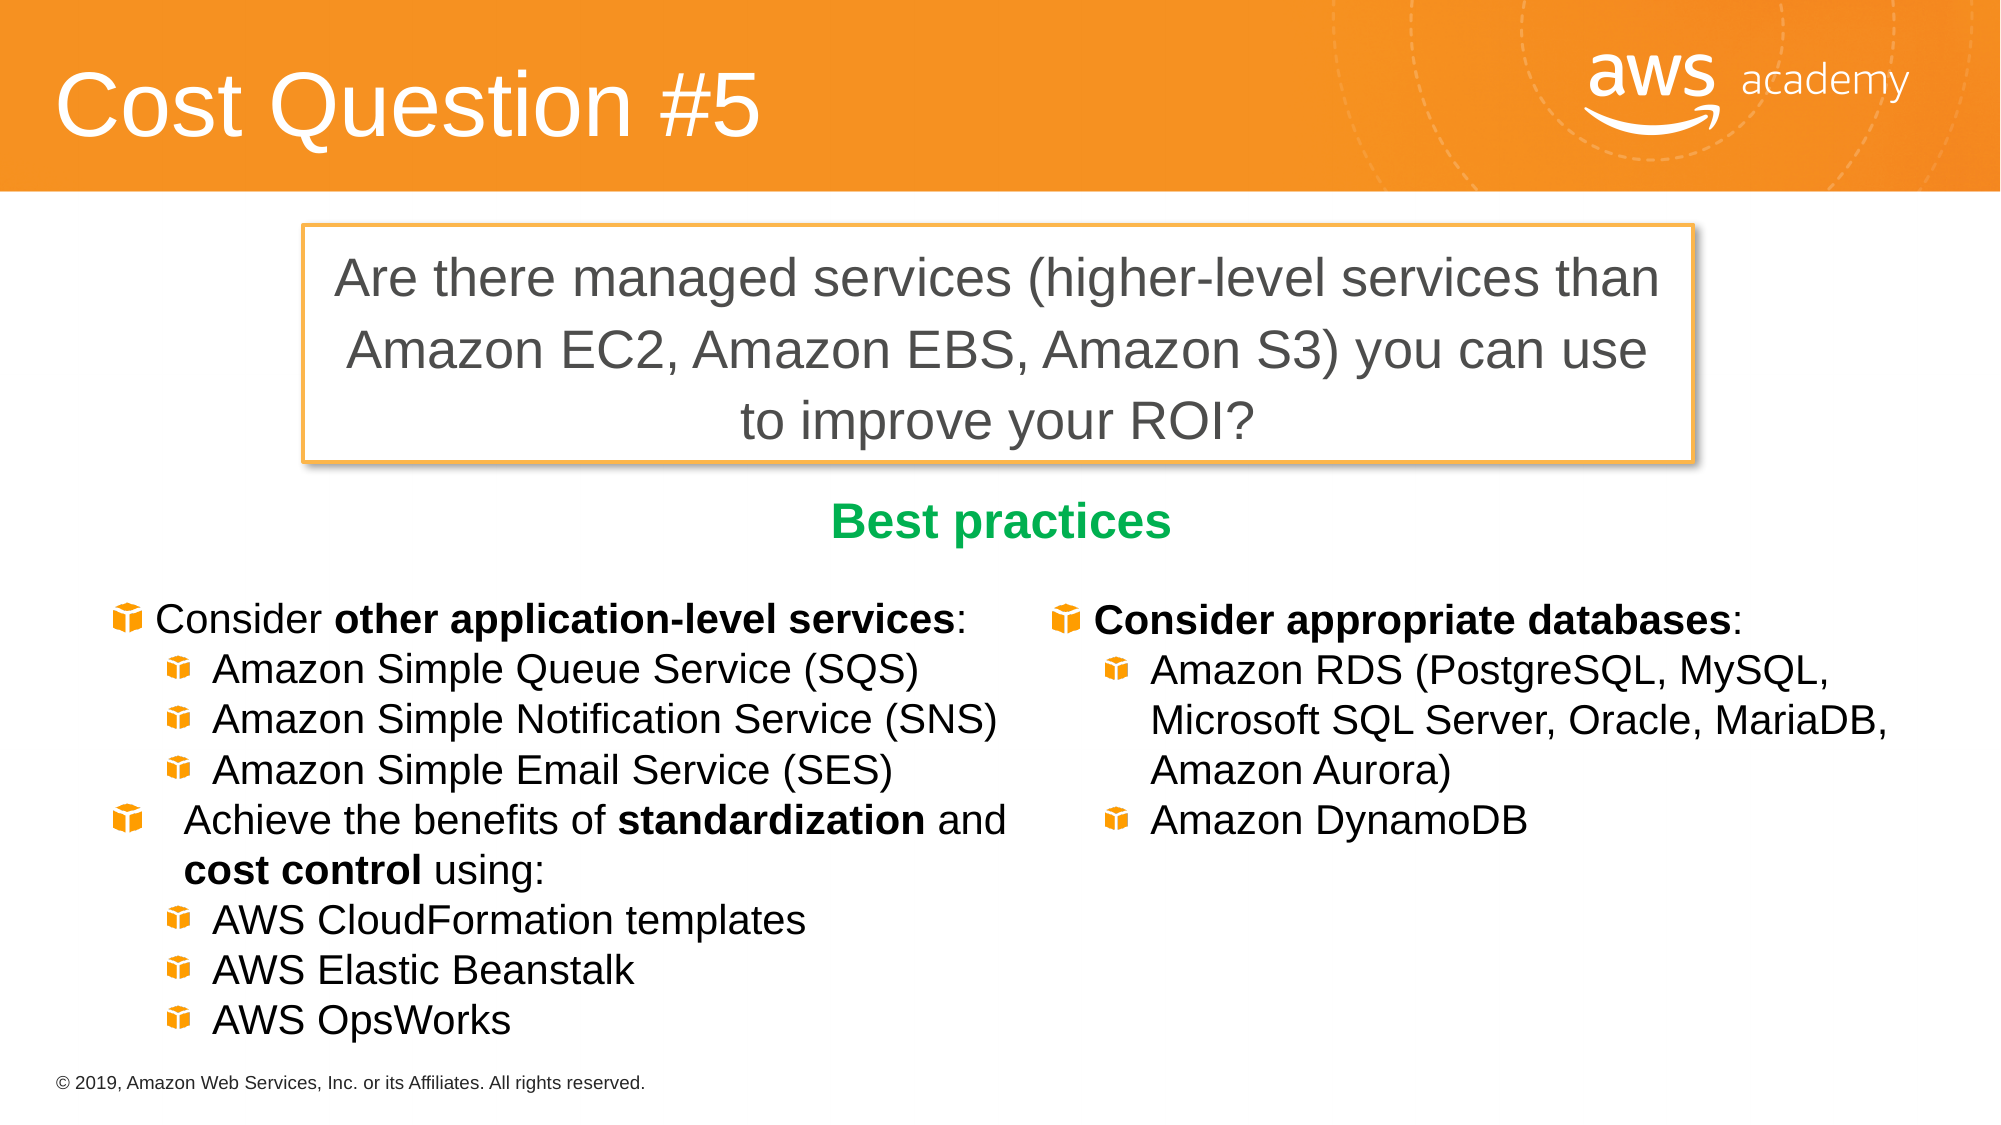

# Cost Question #5
Are there managed services (higher-level services than Amazon EC2, Amazon EBS, Amazon S3) you can use to improve your ROI?
Best practices
Consider other application-level services:
Amazon Simple Queue Service (SQS)
Amazon Simple Notification Service (SNS)
Amazon Simple Email Service (SES)
Achieve the benefits of standardization and cost control using:
AWS CloudFormation templates
AWS Elastic Beanstalk
AWS OpsWorks
Consider appropriate databases:
Amazon RDS (PostgreSQL, MySQL, Microsoft SQL Server, Oracle, MariaDB, Amazon Aurora)
Amazon DynamoDB